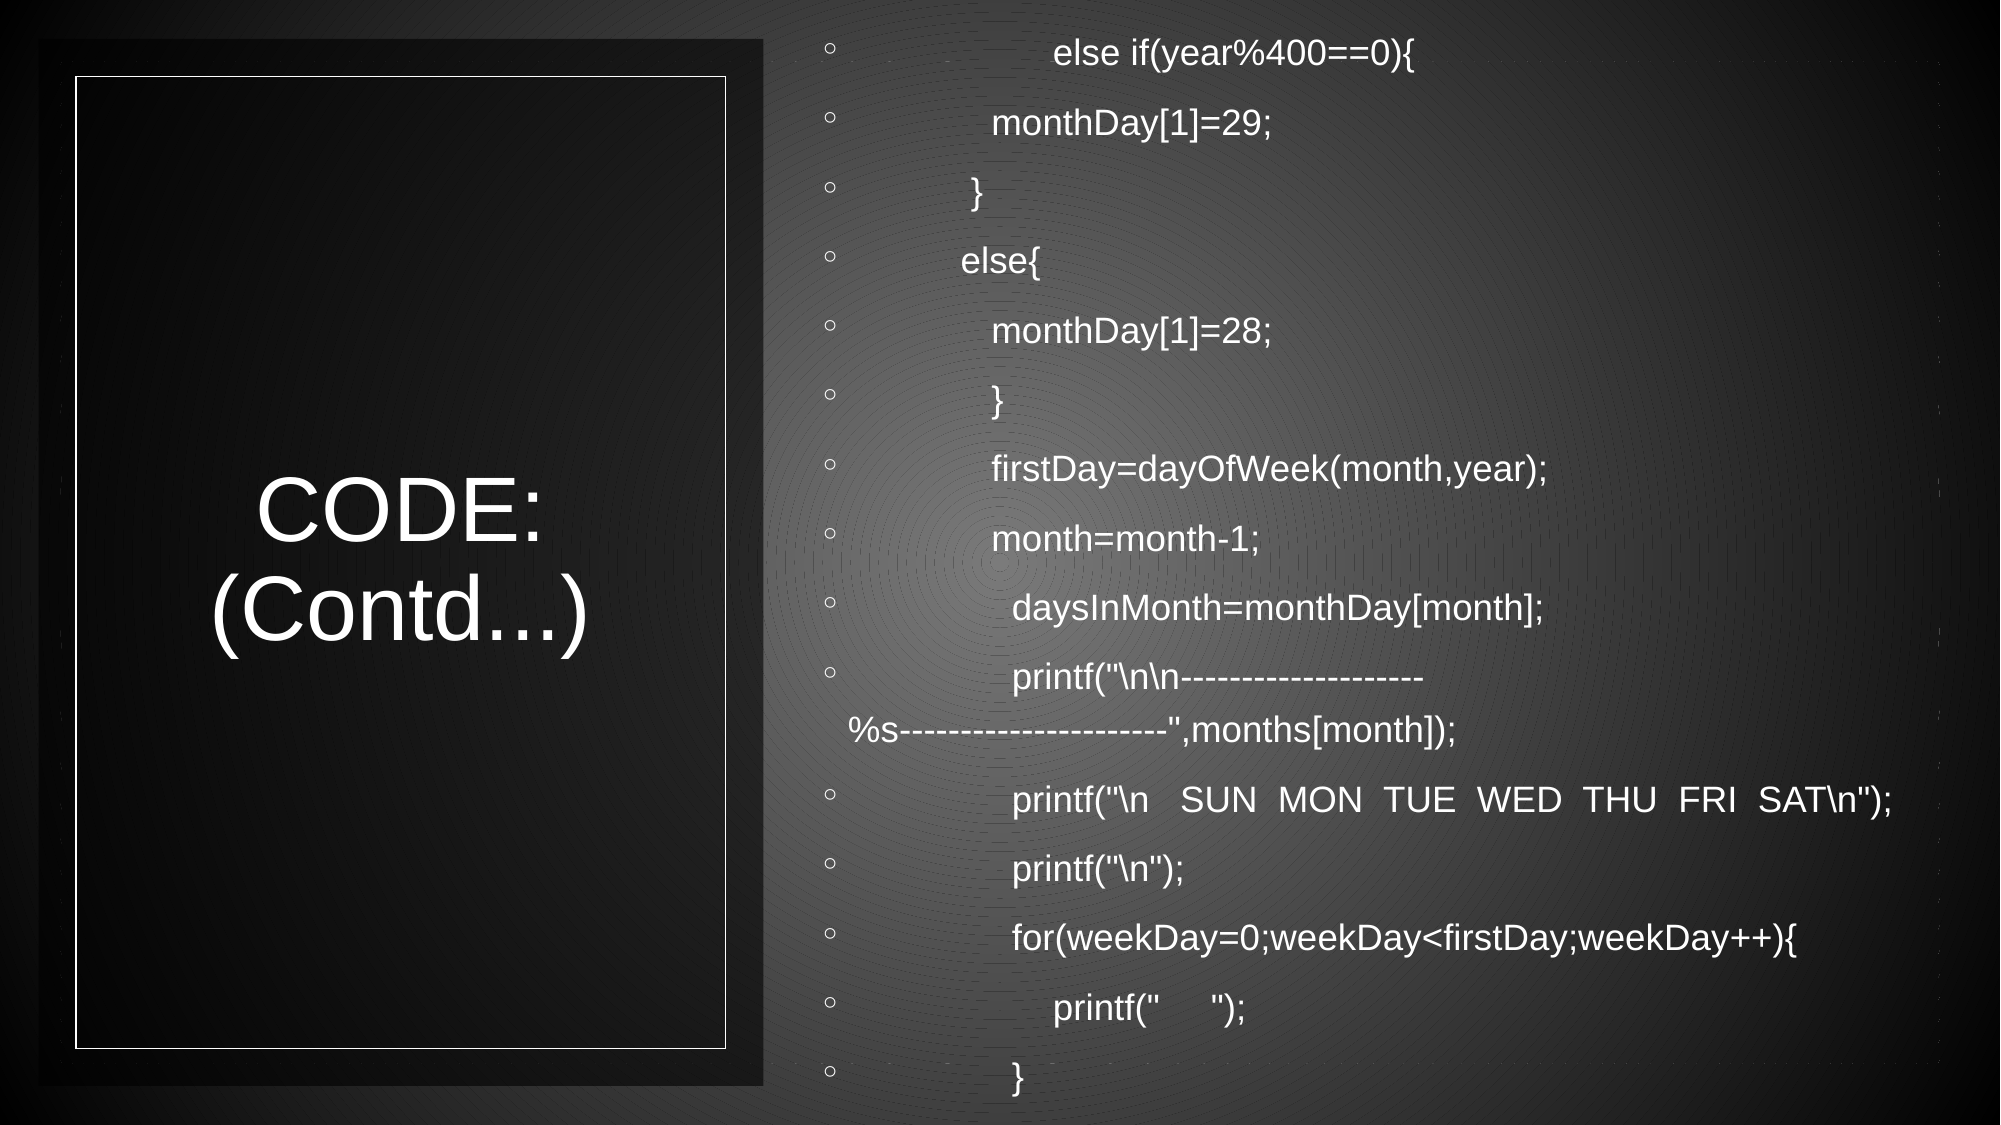

else if(year%400==0){
              monthDay[1]=29;
            }
           else{
              monthDay[1]=28;
              }
              firstDay=dayOfWeek(month,year);
              month=month-1;
                daysInMonth=monthDay[month];
                printf("\n\n--------------------%s----------------------",months[month]);
                printf("\n   SUN  MON  TUE  WED  THU  FRI  SAT\n");
                printf("\n");
                for(weekDay=0;weekDay<firstDay;weekDay++){
                    printf("     ");
                }

# CODE: (Contd...)